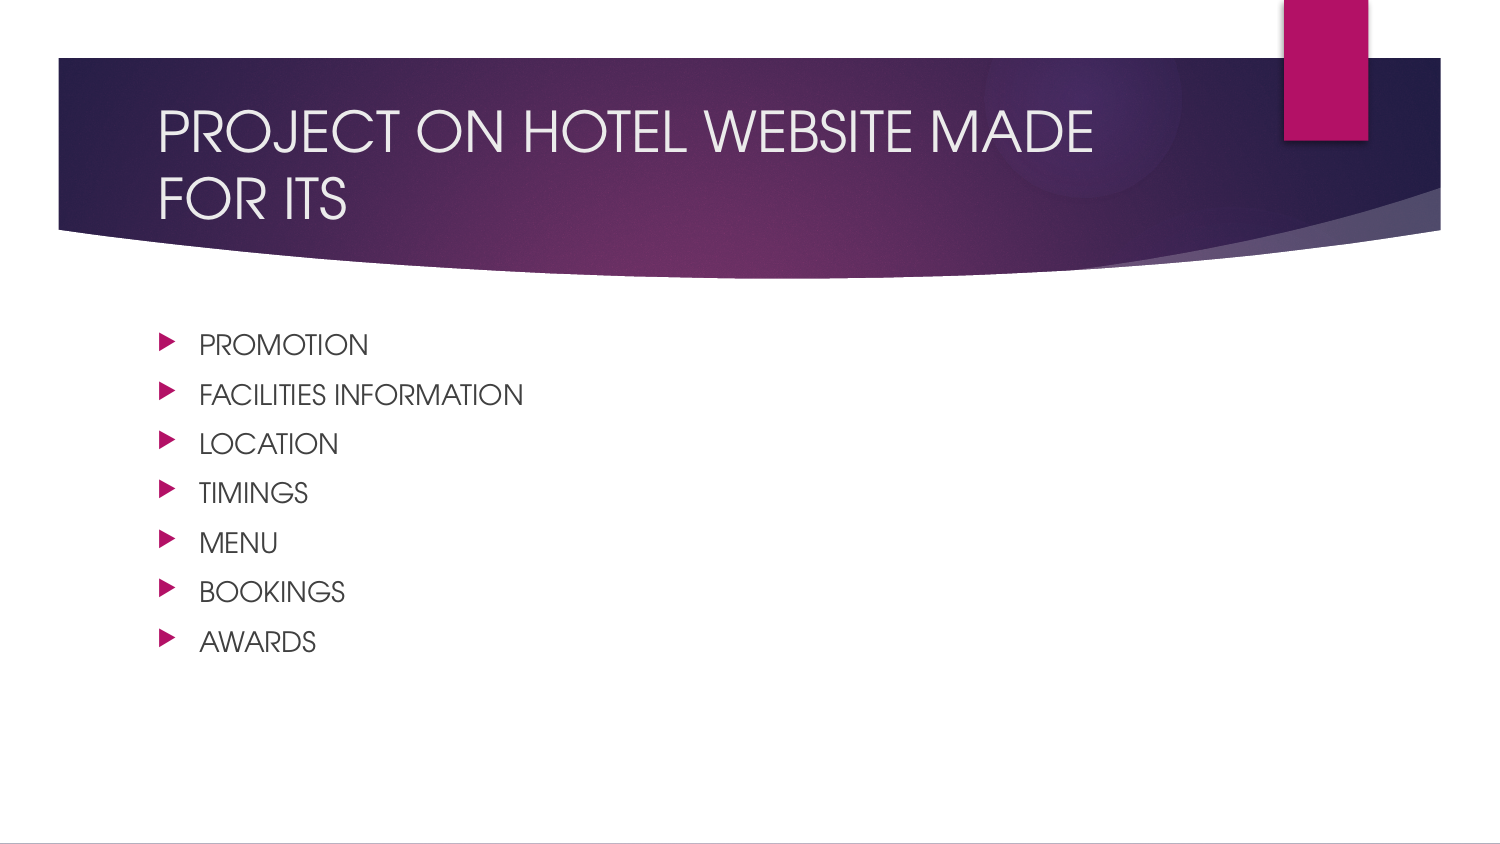

# PROJECT ON HOTEL WEBSITE MADE FOR ITS
PROMOTION
FACILITIES INFORMATION
LOCATION
TIMINGS
MENU
BOOKINGS
AWARDS